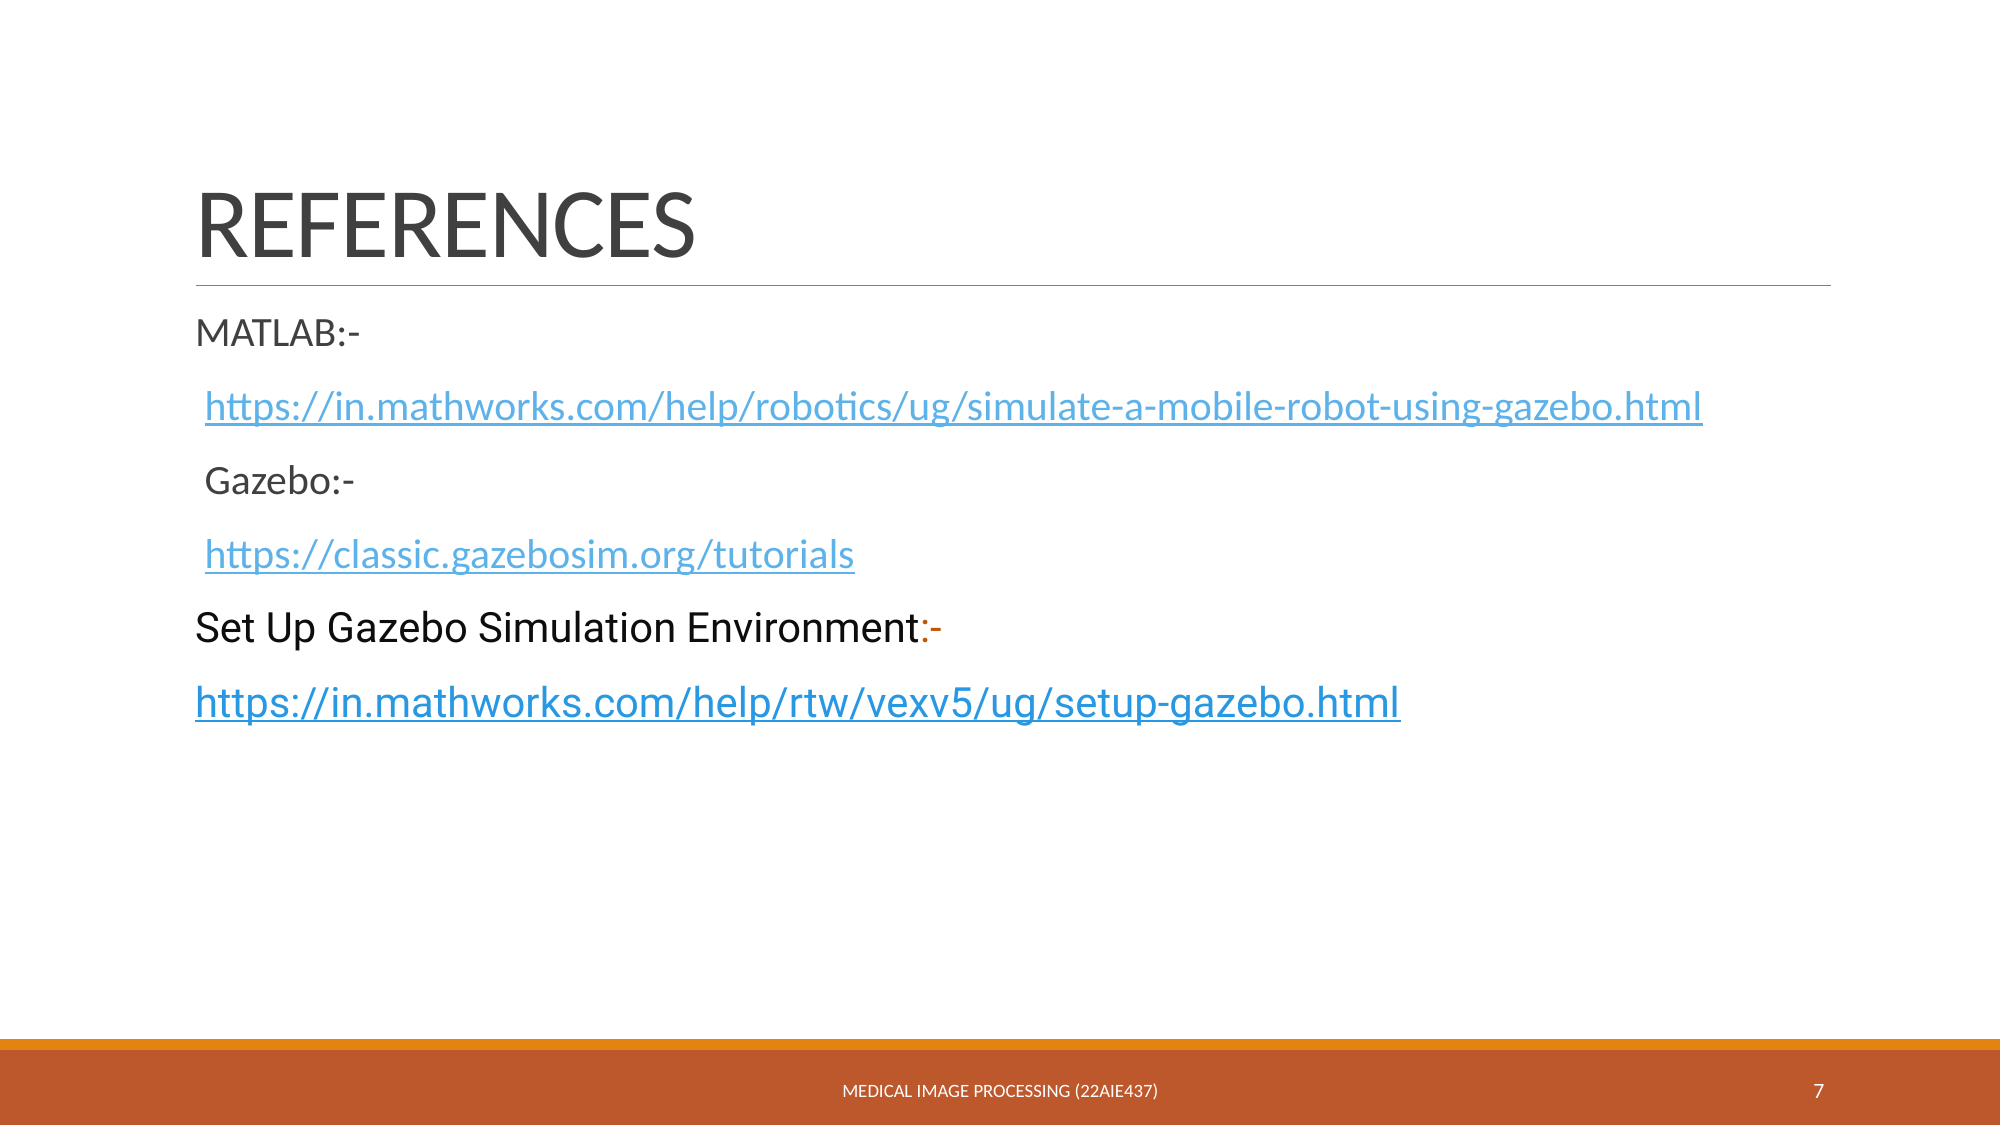

# REFERENCES
MATLAB:-
 https://in.mathworks.com/help/robotics/ug/simulate-a-mobile-robot-using-gazebo.html
 Gazebo:-
 https://classic.gazebosim.org/tutorials
Set Up Gazebo Simulation Environment:-
https://in.mathworks.com/help/rtw/vexv5/ug/setup-gazebo.html

Medical Image Processing (22AIE437)
7